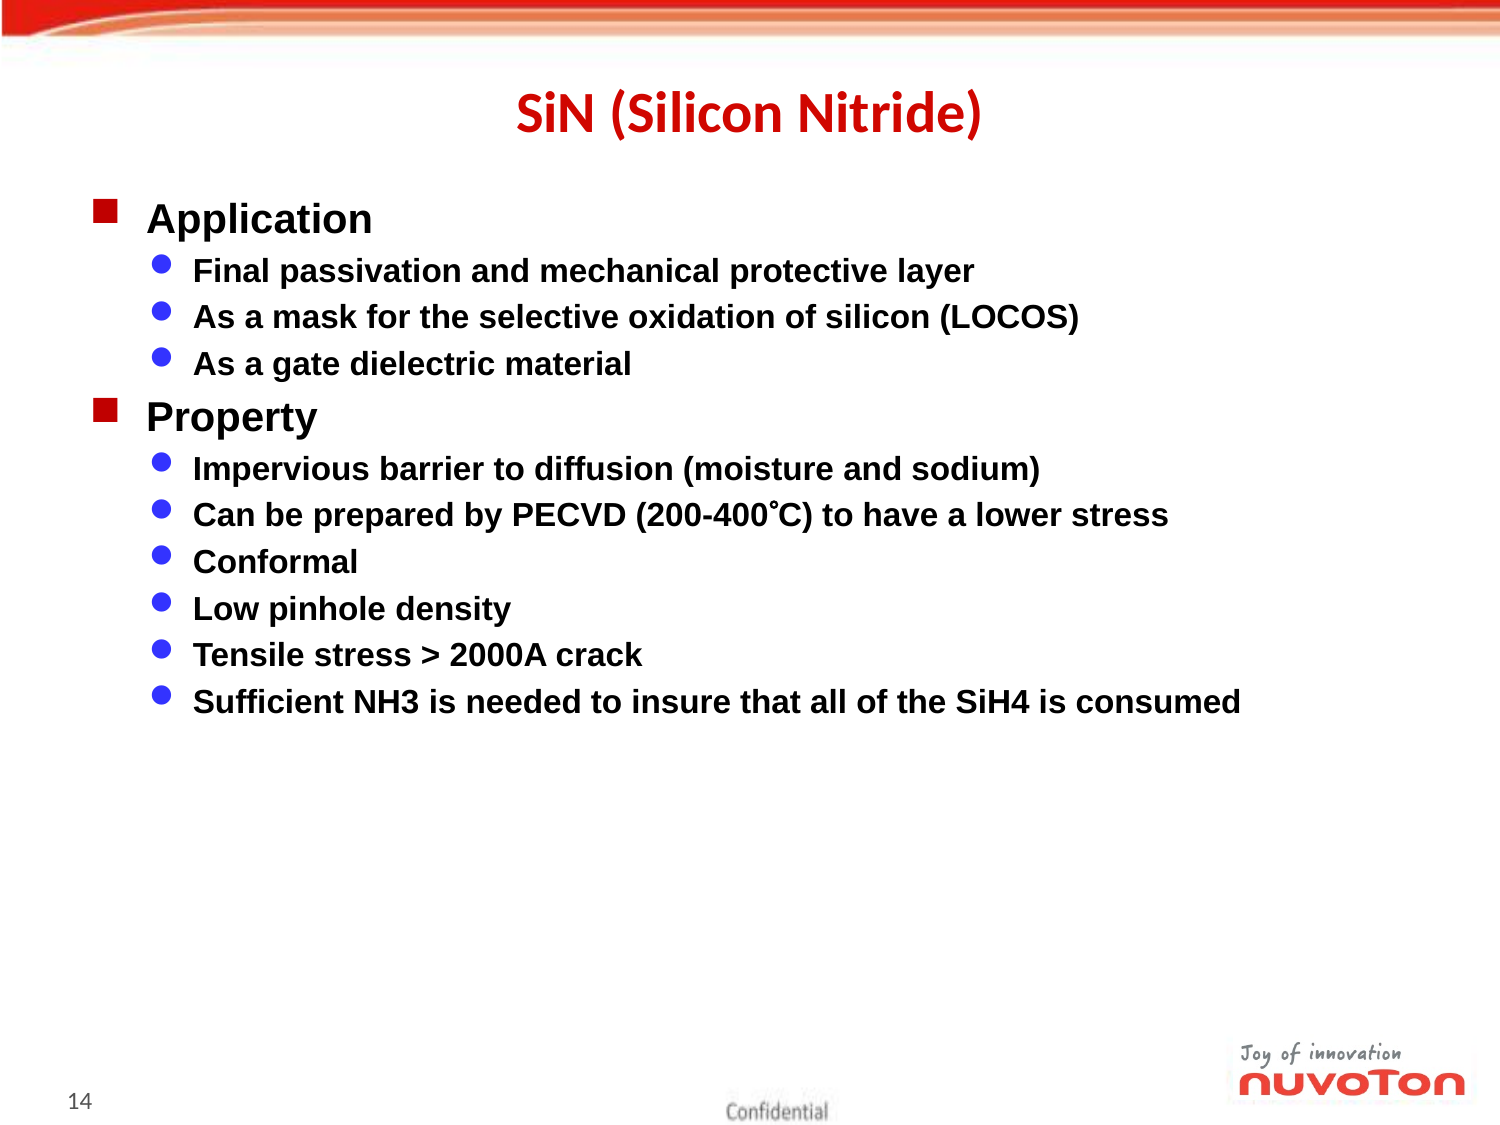

# SiN (Silicon Nitride)
Application
Final passivation and mechanical protective layer
As a mask for the selective oxidation of silicon (LOCOS)
As a gate dielectric material
Property
Impervious barrier to diffusion (moisture and sodium)
Can be prepared by PECVD (200-400°C) to have a lower stress
Conformal
Low pinhole density
Tensile stress > 2000A crack
Sufficient NH3 is needed to insure that all of the SiH4 is consumed

14